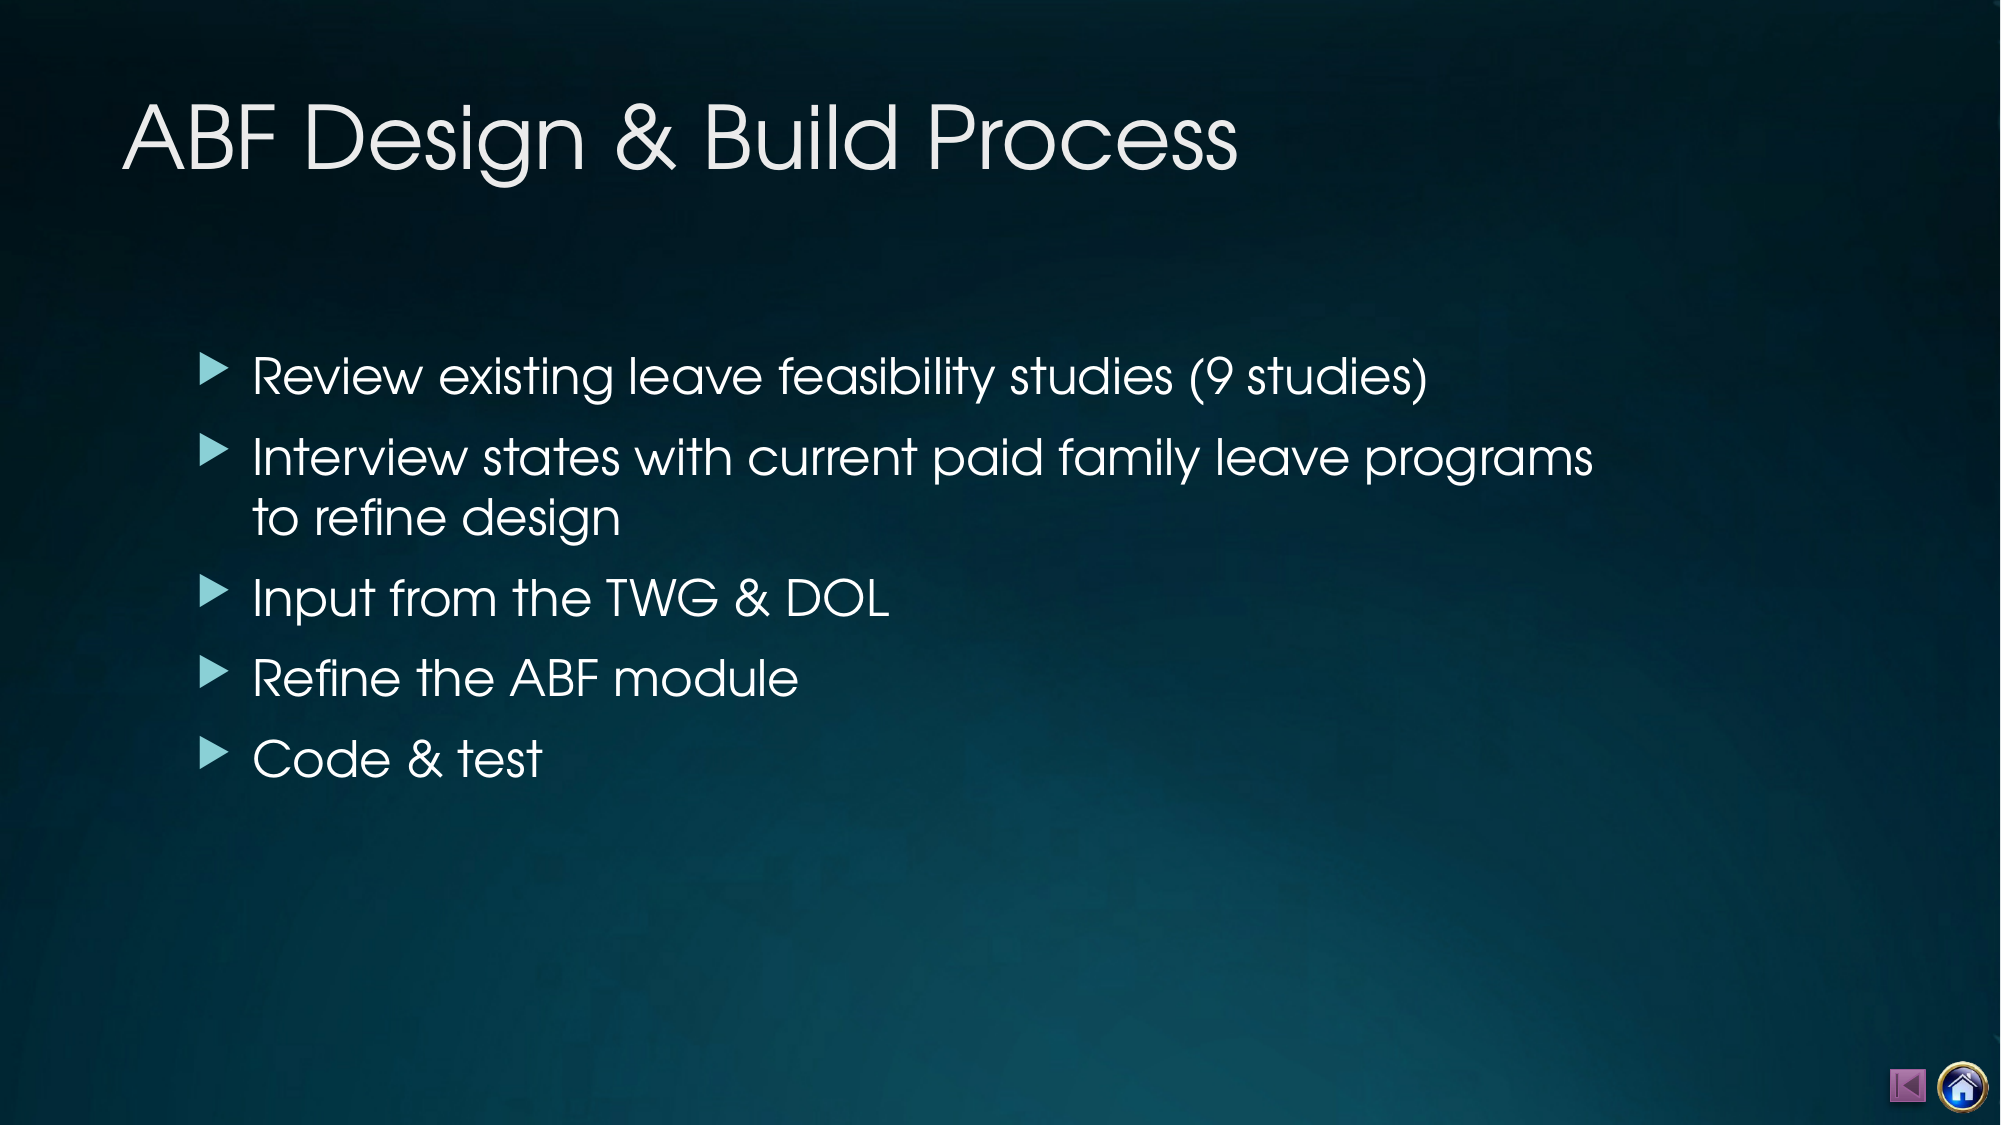

# ABF Design & Build Process
Review existing leave feasibility studies (9 studies)
Interview states with current paid family leave programs to refine design
Input from the TWG & DOL
Refine the ABF module
Code & test